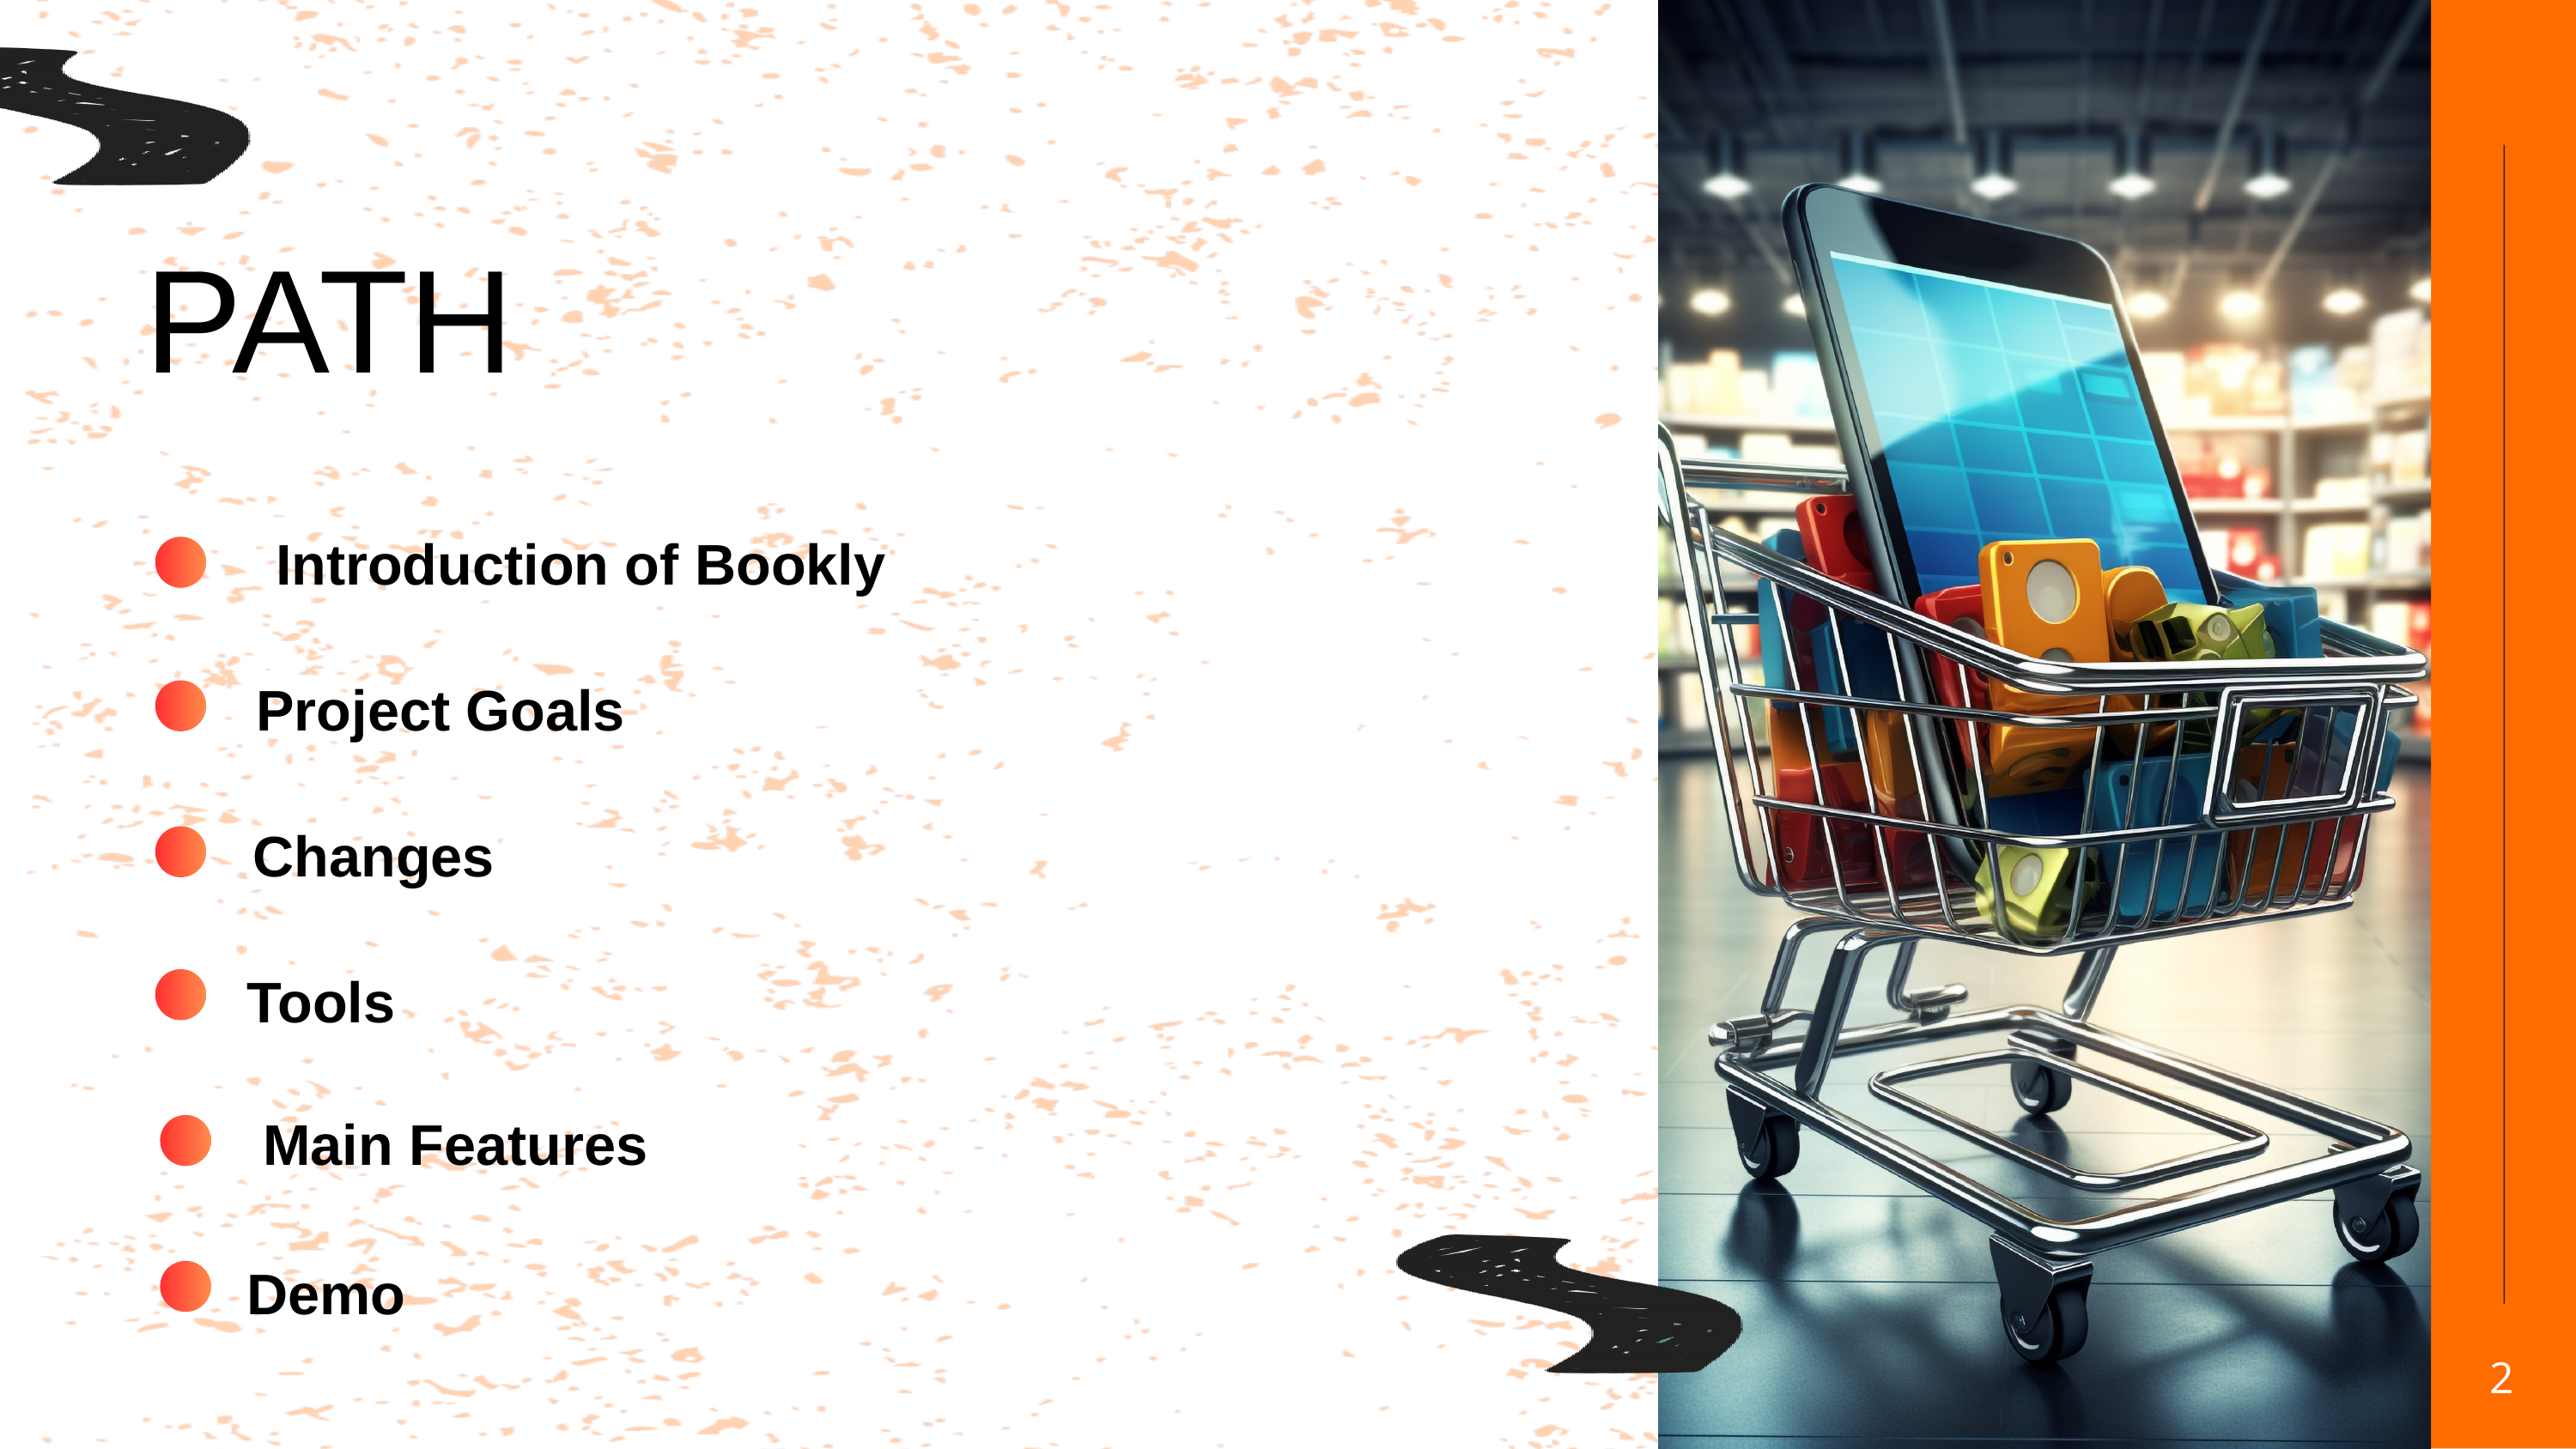

PATH
Introduction of Bookly

Project Goals

Changes

Tools

Main Features

Demo

2